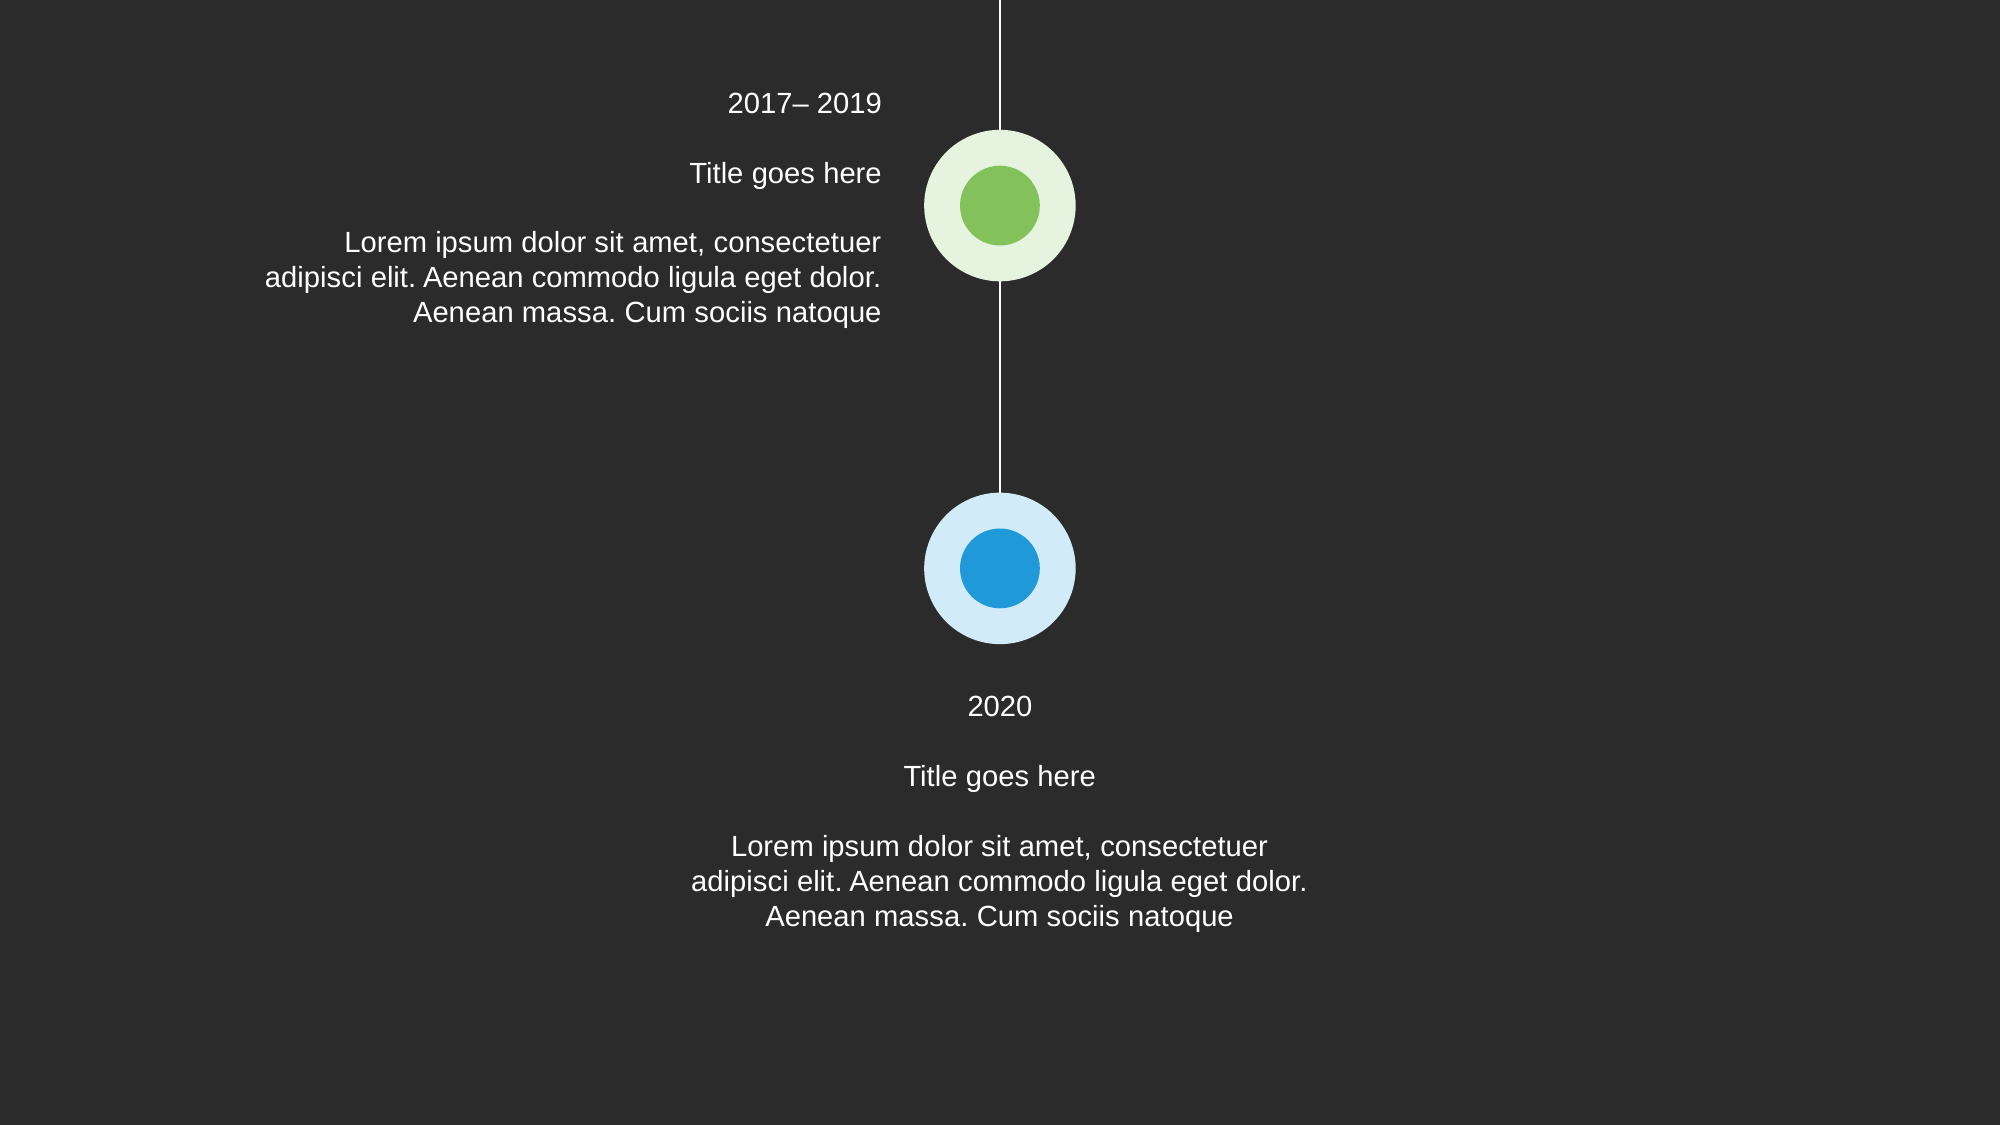

2017– 2019

Title goes here

Lorem ipsum dolor sit amet, consectetuer adipisci elit. Aenean commodo ligula eget dolor. Aenean massa. Cum sociis natoque

2020

Title goes here

Lorem ipsum dolor sit amet, consectetuer adipisci elit. Aenean commodo ligula eget dolor. Aenean massa. Cum sociis natoque